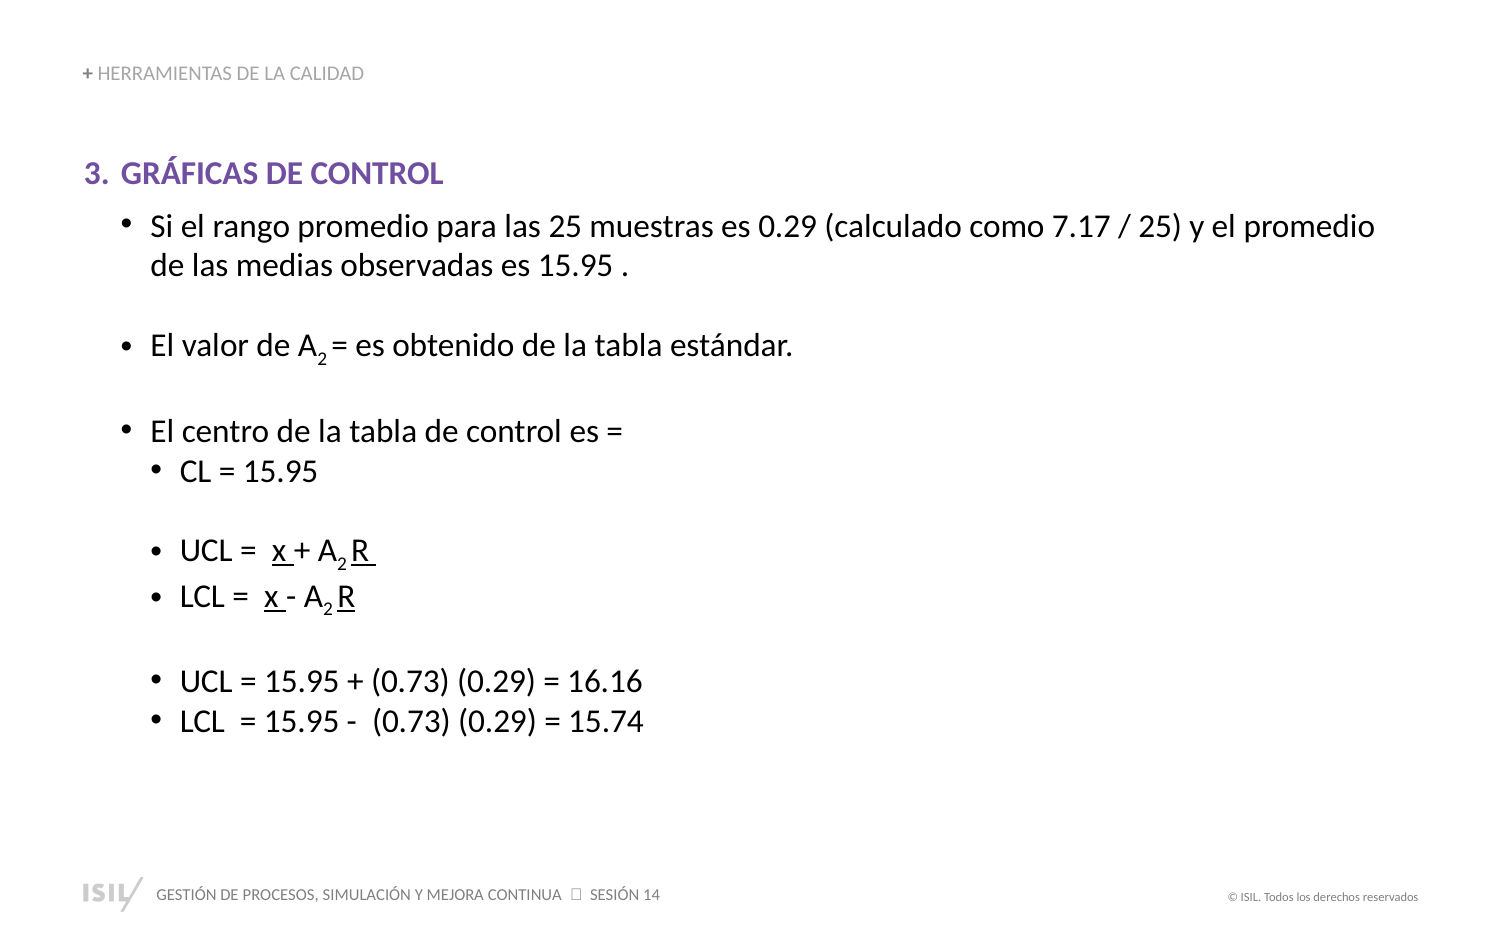

+ HERRAMIENTAS DE LA CALIDAD
GRÁFICAS DE CONTROL
Si el rango promedio para las 25 muestras es 0.29 (calculado como 7.17 / 25) y el promedio de las medias observadas es 15.95 .

El valor de A2 = es obtenido de la tabla estándar.

El centro de la tabla de control es =
CL = 15.95

UCL =  x + A2 R
LCL =  x - A2 R

UCL = 15.95 + (0.73) (0.29) = 16.16
LCL  = 15.95 -  (0.73) (0.29) = 15.74